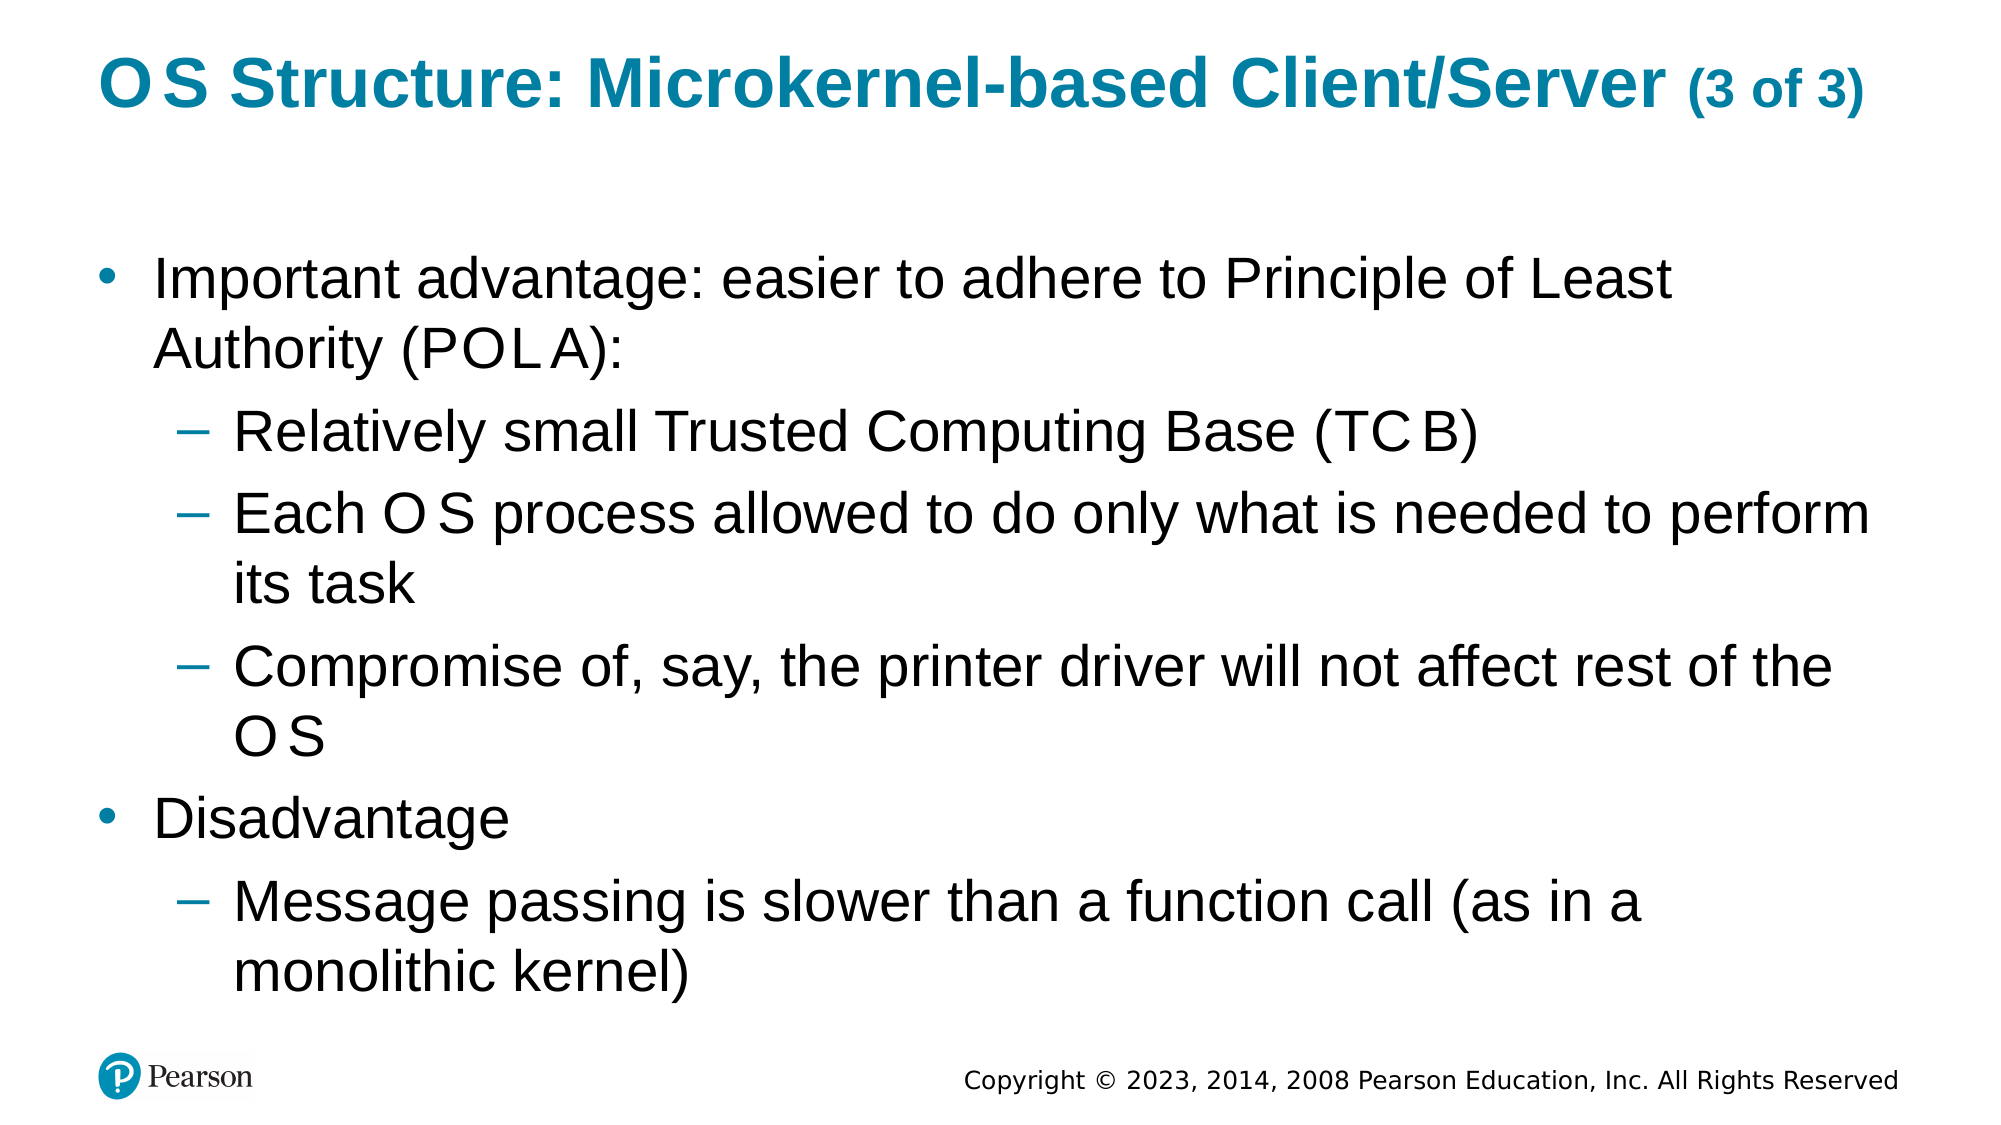

# O S Structure: Microkernel-based Client/Server (3 of 3)
Important advantage: easier to adhere to Principle of Least Authority (P O L A):
Relatively small Trusted Computing Base (T C B)
Each O S process allowed to do only what is needed to perform its task
Compromise of, say, the printer driver will not affect rest of the O S
Disadvantage
Message passing is slower than a function call (as in a monolithic kernel)